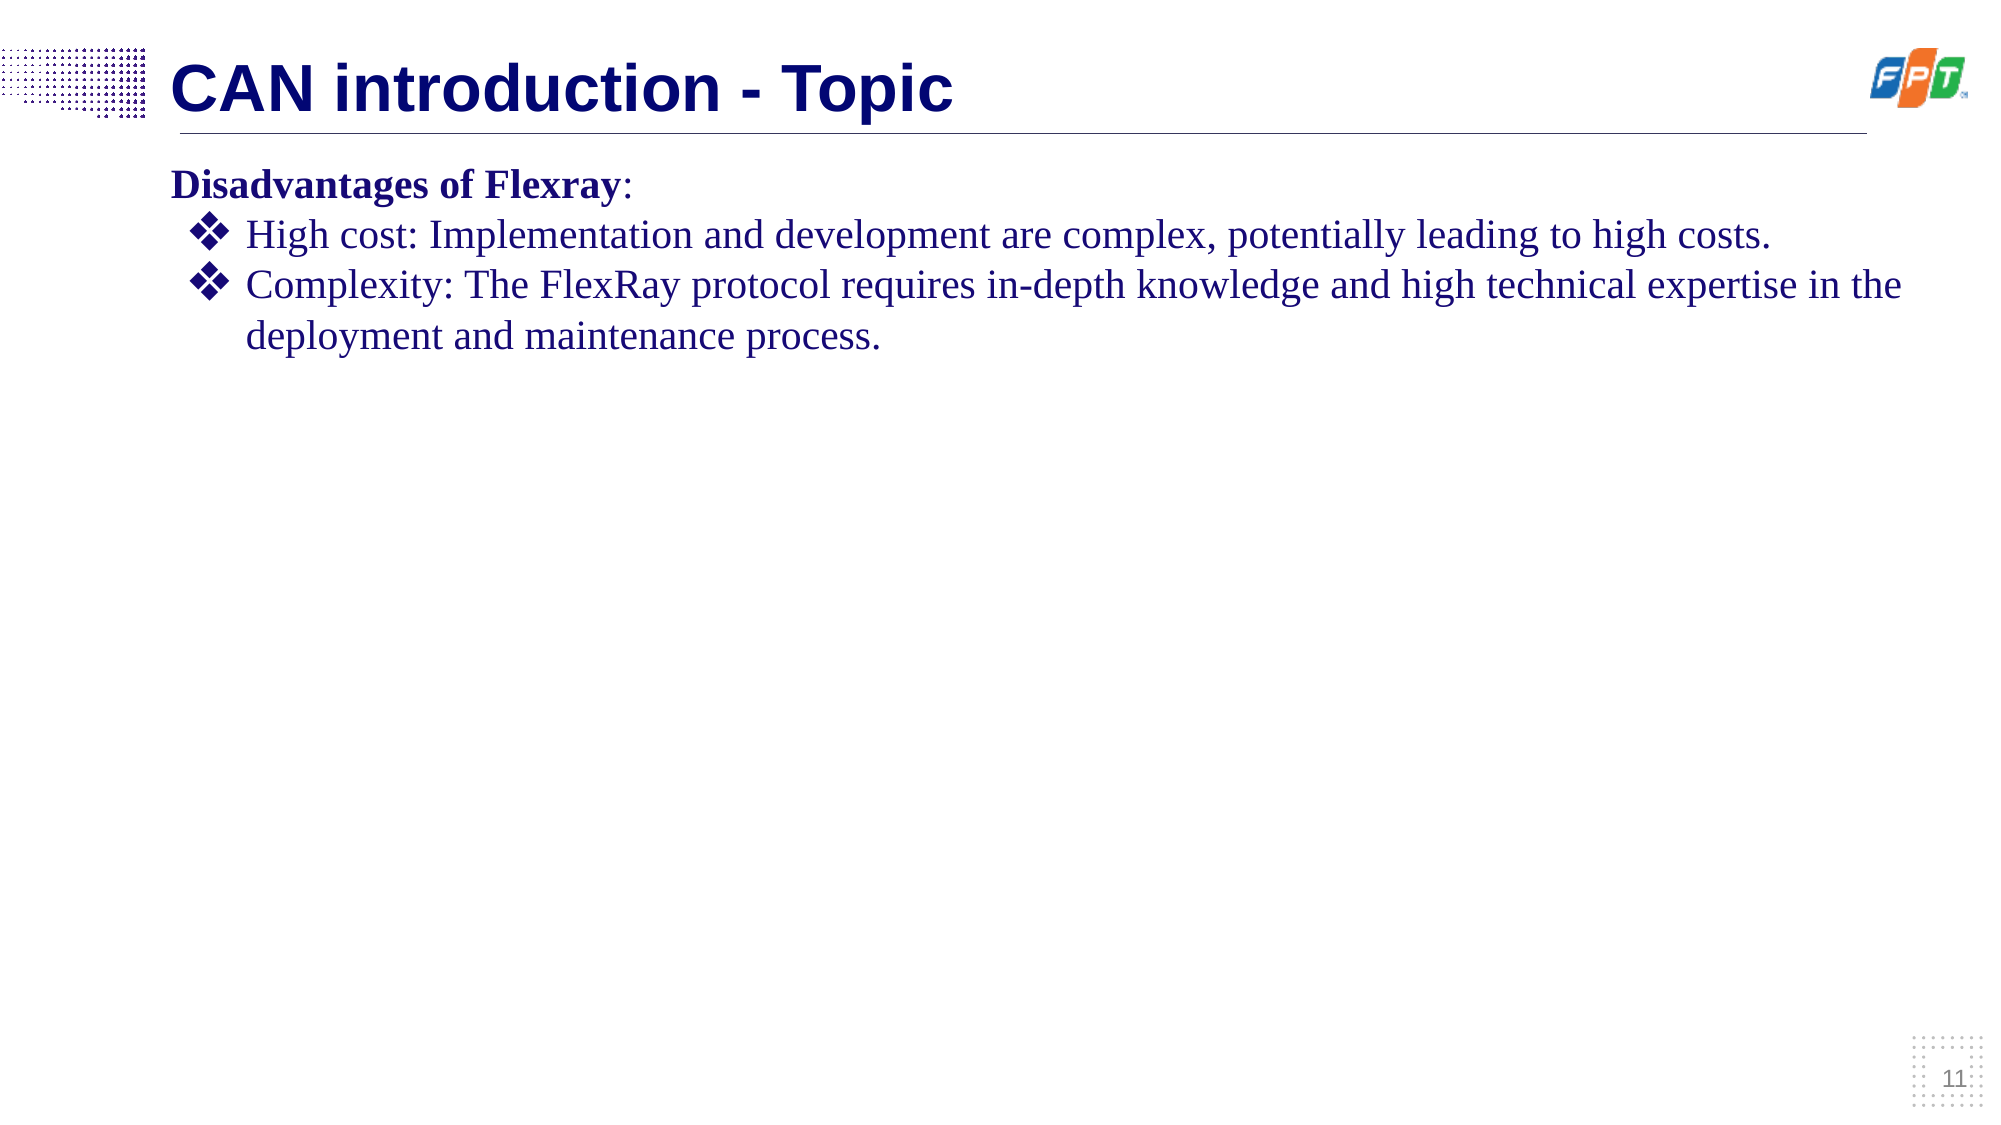

# CAN introduction - Topic
Disadvantages of Flexray:
High cost: Implementation and development are complex, potentially leading to high costs.
Complexity: The FlexRay protocol requires in-depth knowledge and high technical expertise in the deployment and maintenance process.
11